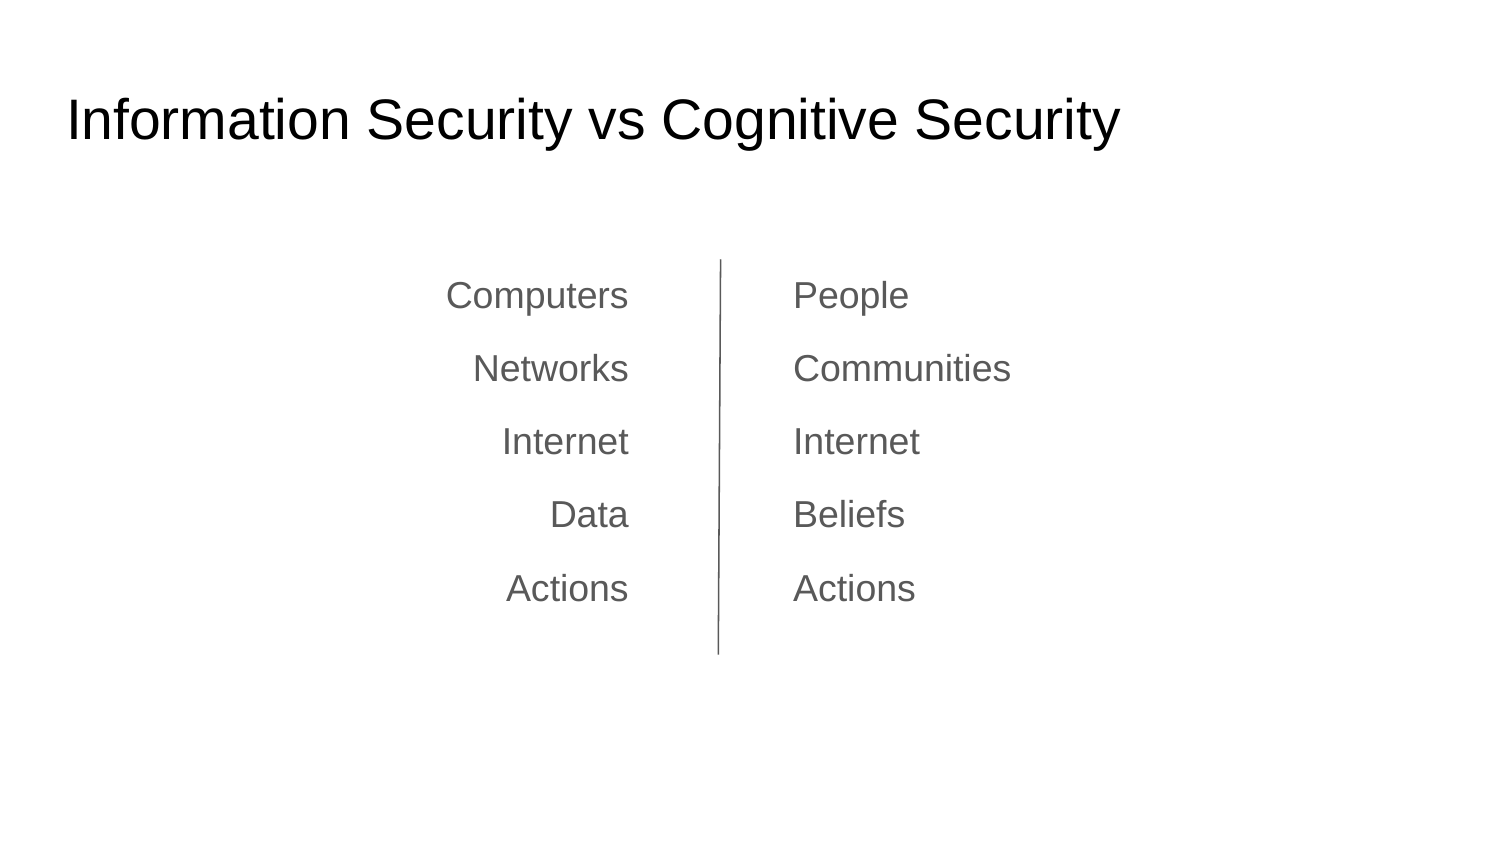

# Information Security vs Cognitive Security
Computers
Networks
Internet
Data
Actions
People
Communities
Internet
Beliefs
Actions